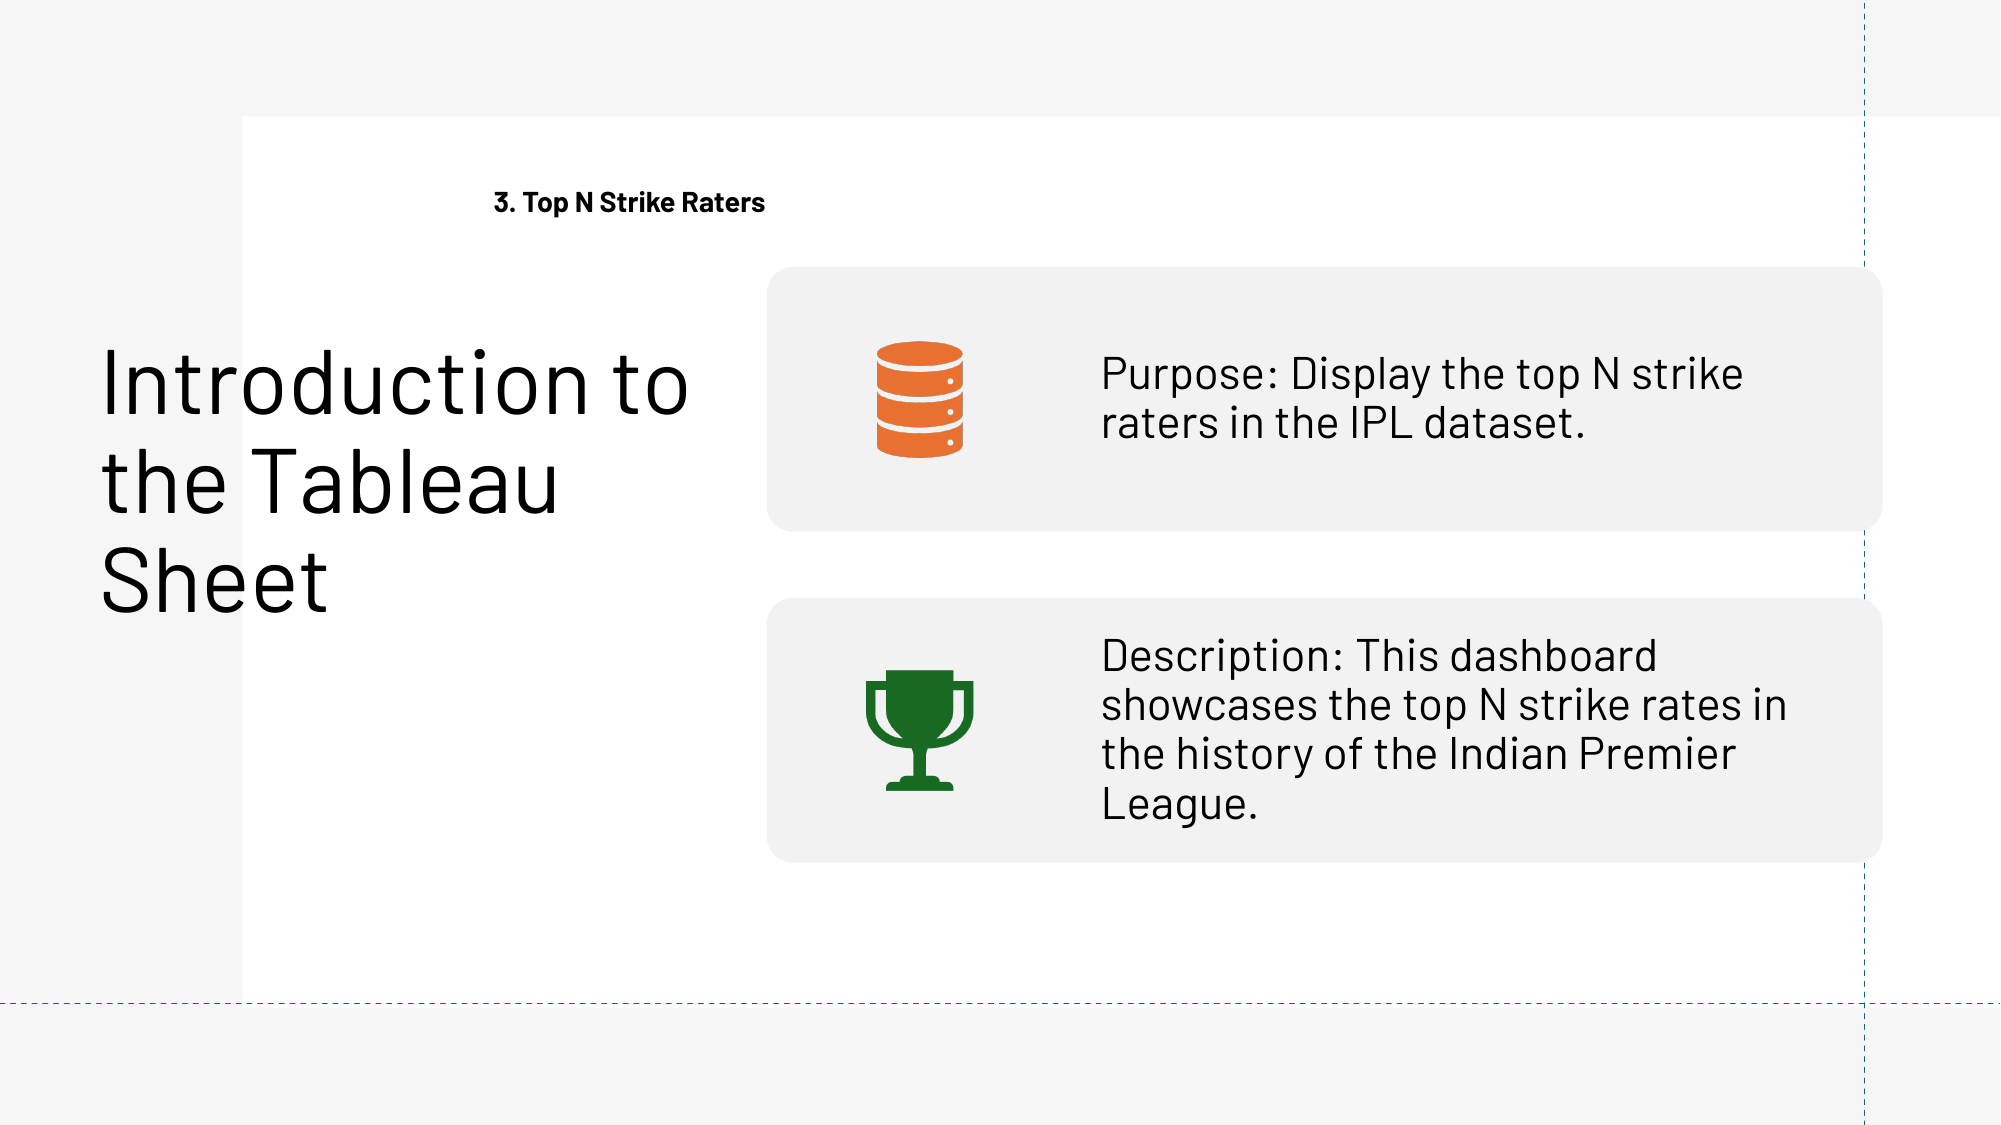

Purpose: Display the top N strike raters in the IPL dataset.
Description: This dashboard showcases the top N strike rates in the history of the Indian Premier League.
# 3. Top N Strike Raters
Introduction to the Tableau Sheet